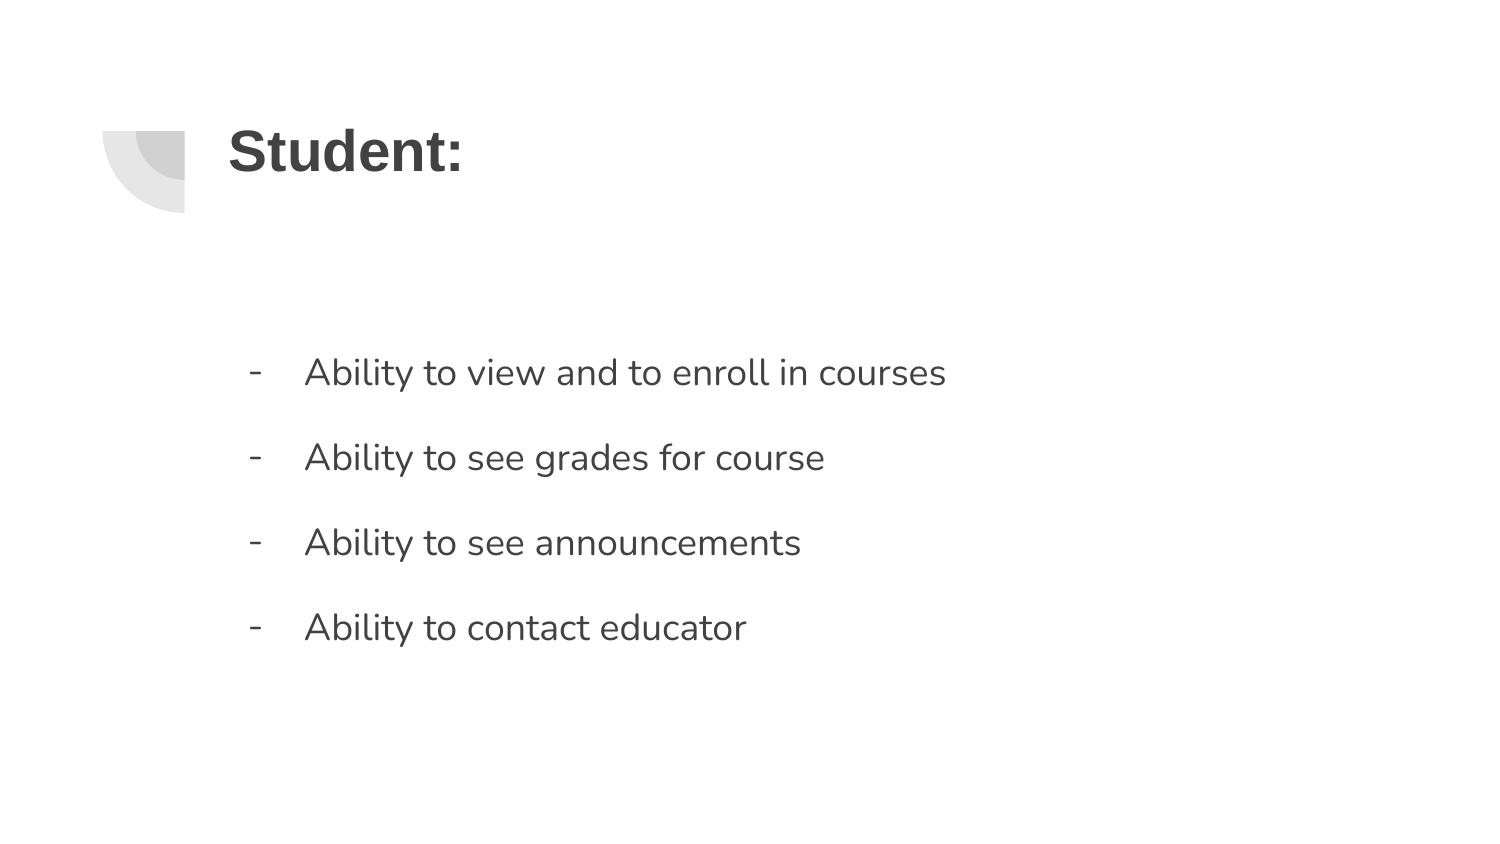

# Student:
Ability to view and to enroll in courses
Ability to see grades for course
Ability to see announcements
Ability to contact educator